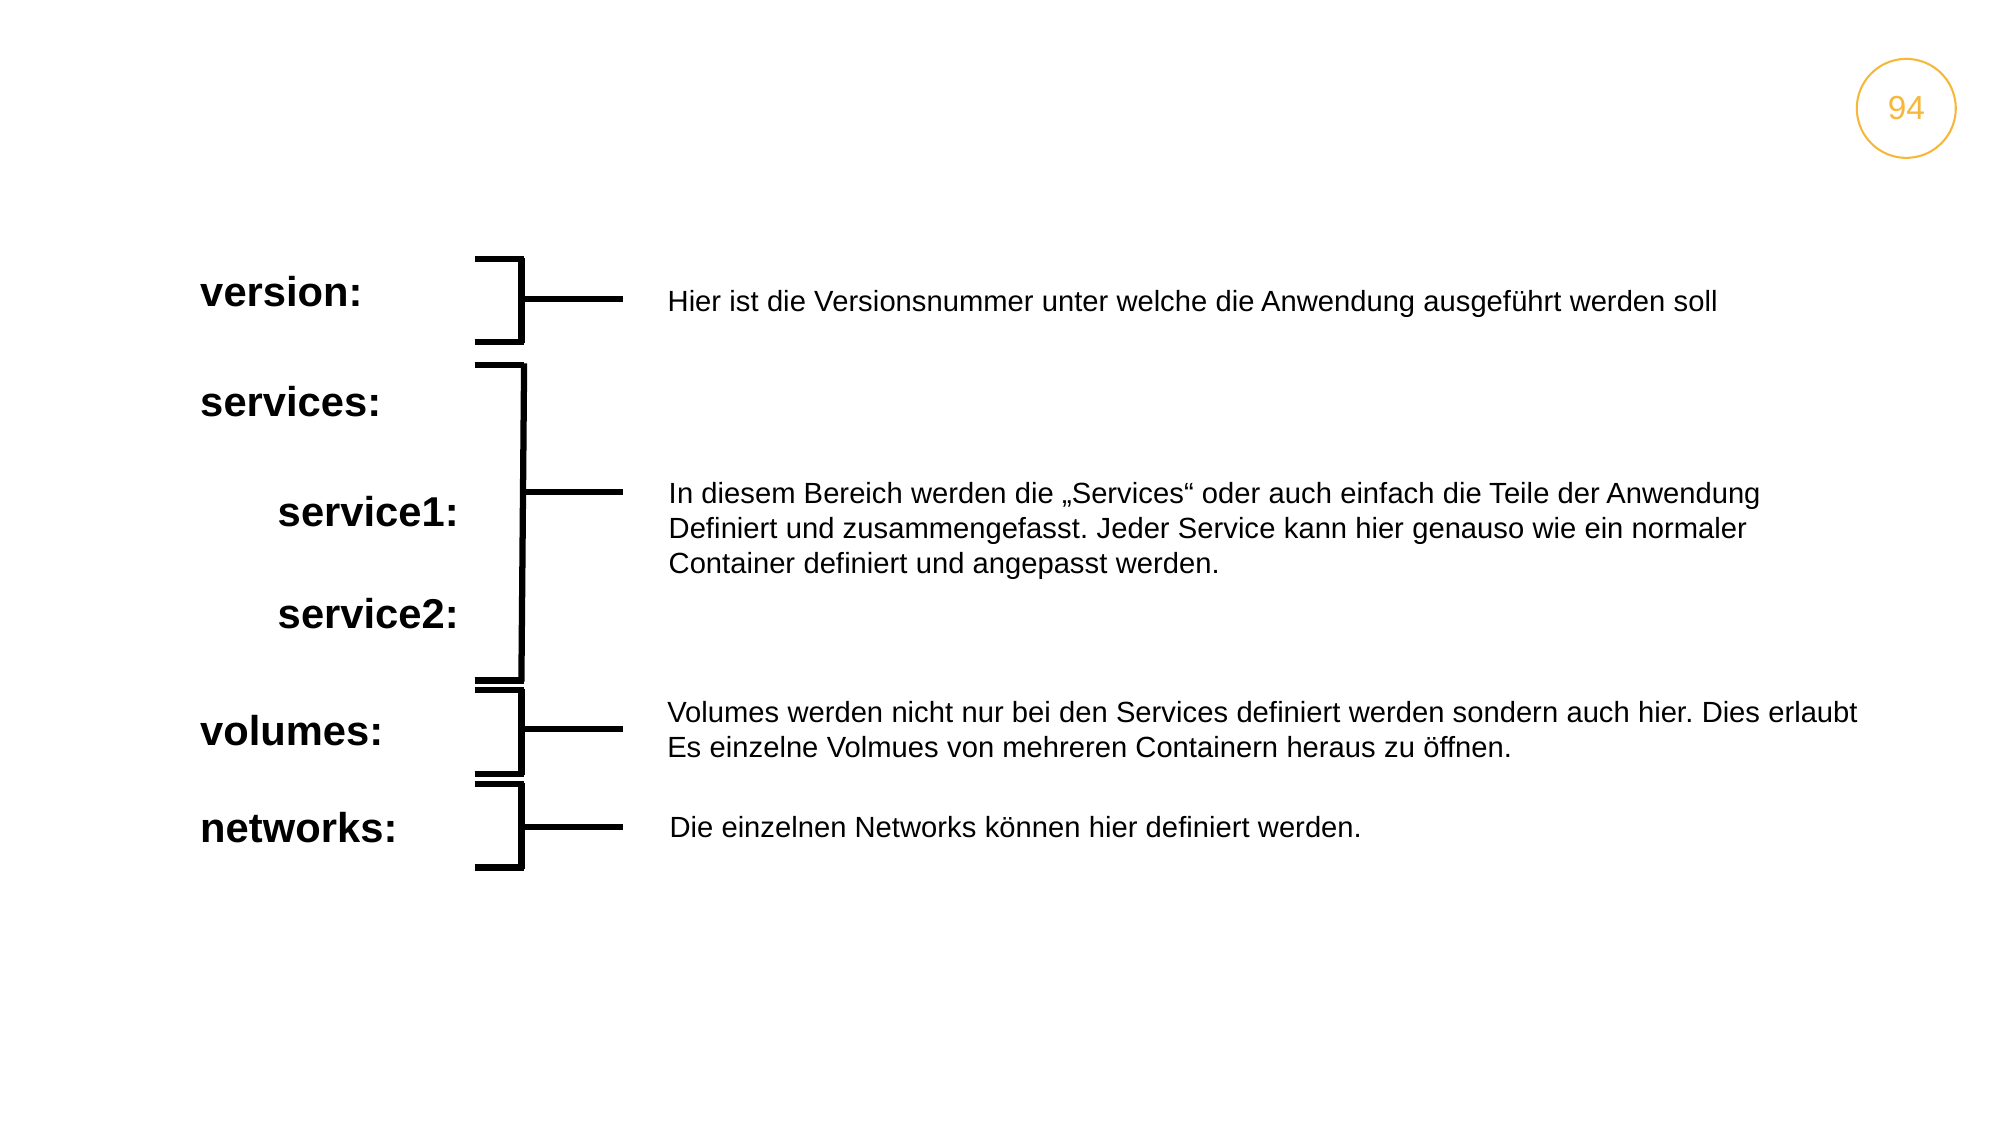

94
13
version:
Hier ist die Versionsnummer unter welche die Anwendung ausgeführt werden soll
services:
In diesem Bereich werden die „Services“ oder auch einfach die Teile der Anwendung
Definiert und zusammengefasst. Jeder Service kann hier genauso wie ein normaler
Container definiert und angepasst werden.
service1:
service2:
Volumes werden nicht nur bei den Services definiert werden sondern auch hier. Dies erlaubt
Es einzelne Volmues von mehreren Containern heraus zu öffnen.
volumes:
networks:
Die einzelnen Networks können hier definiert werden.